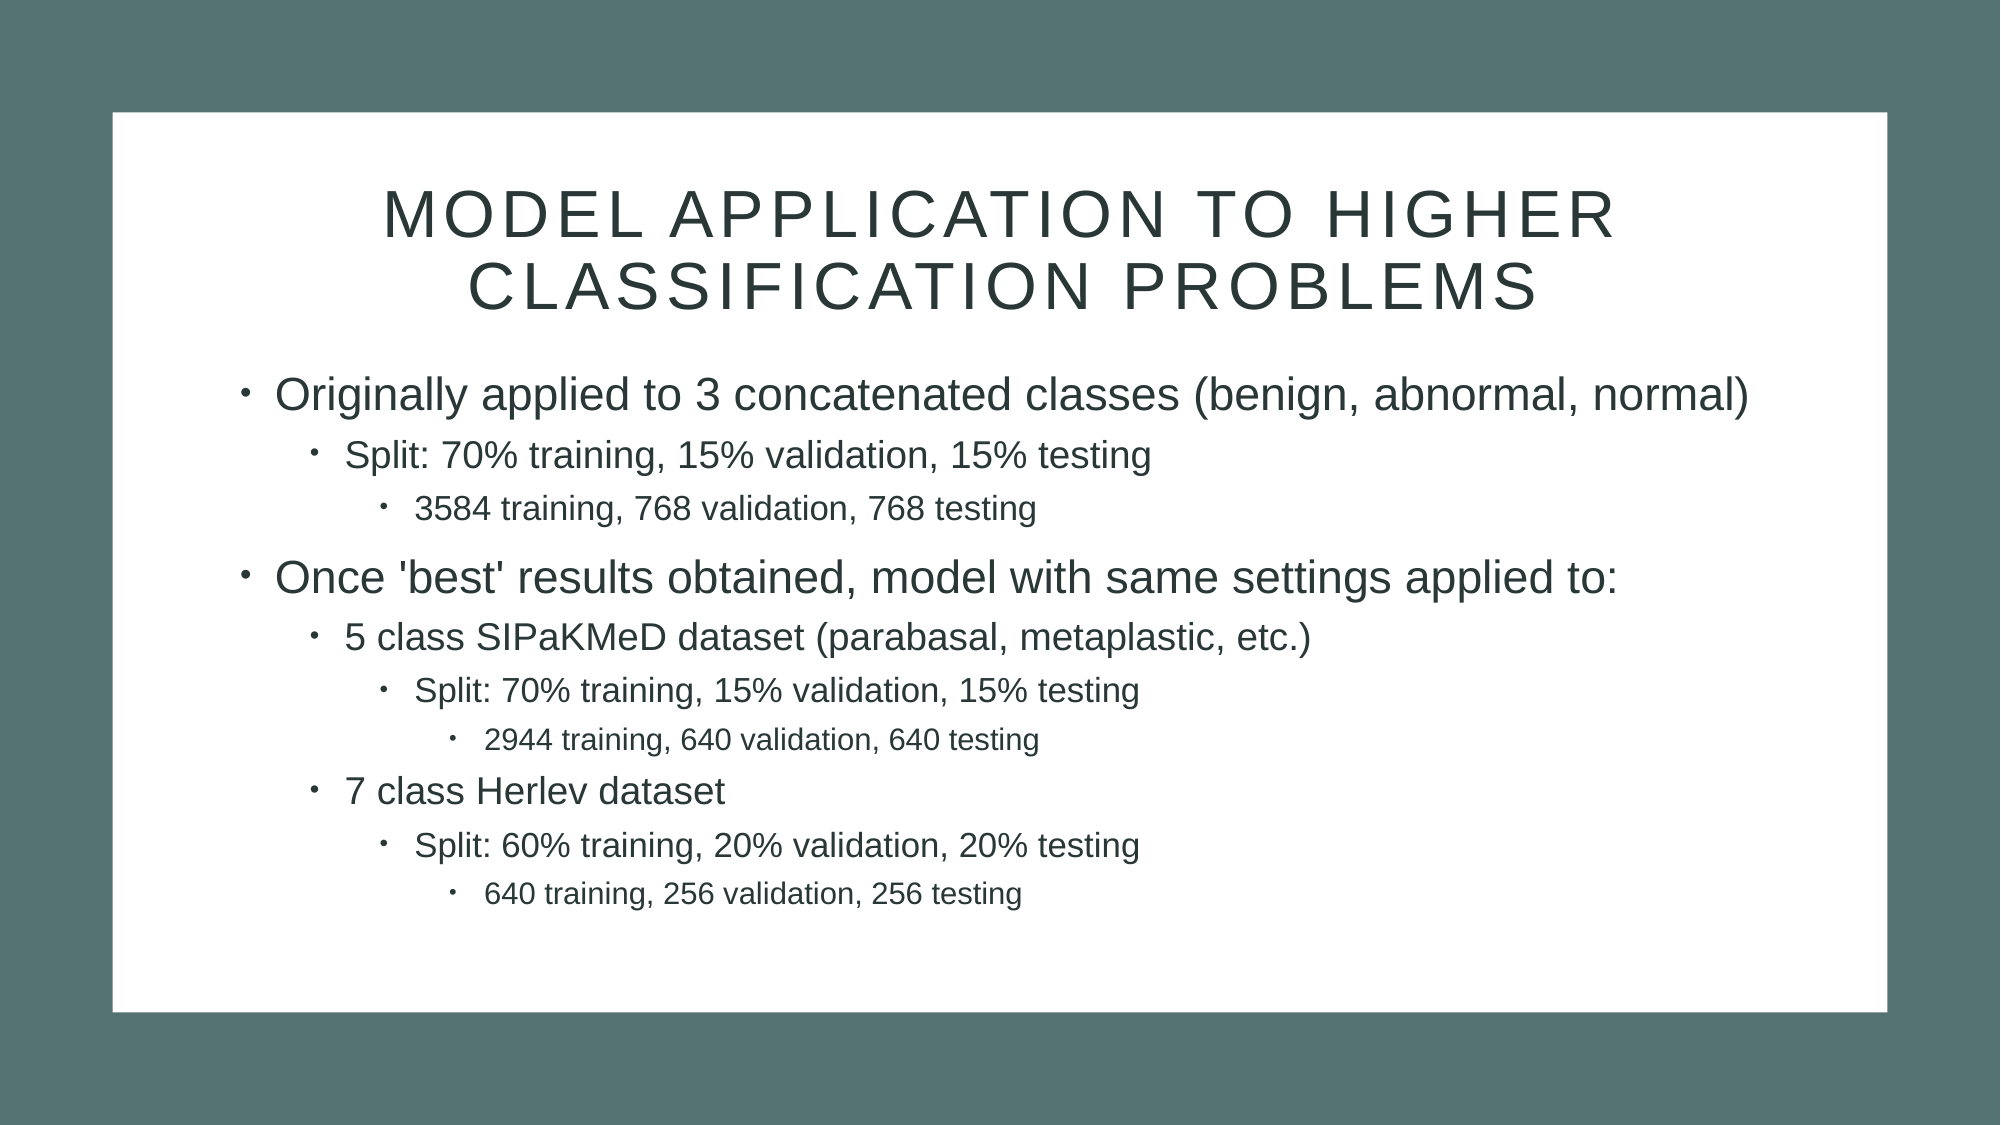

# Model application to higher classification problems
Originally applied to 3 concatenated classes (benign, abnormal, normal)
Split: 70% training, 15% validation, 15% testing
3584 training, 768 validation, 768 testing
Once 'best' results obtained, model with same settings applied to:
5 class SIPaKMeD dataset (parabasal, metaplastic, etc.)
Split: 70% training, 15% validation, 15% testing
2944 training, 640 validation, 640 testing
7 class Herlev dataset
Split: 60% training, 20% validation, 20% testing
640 training, 256 validation, 256 testing

28